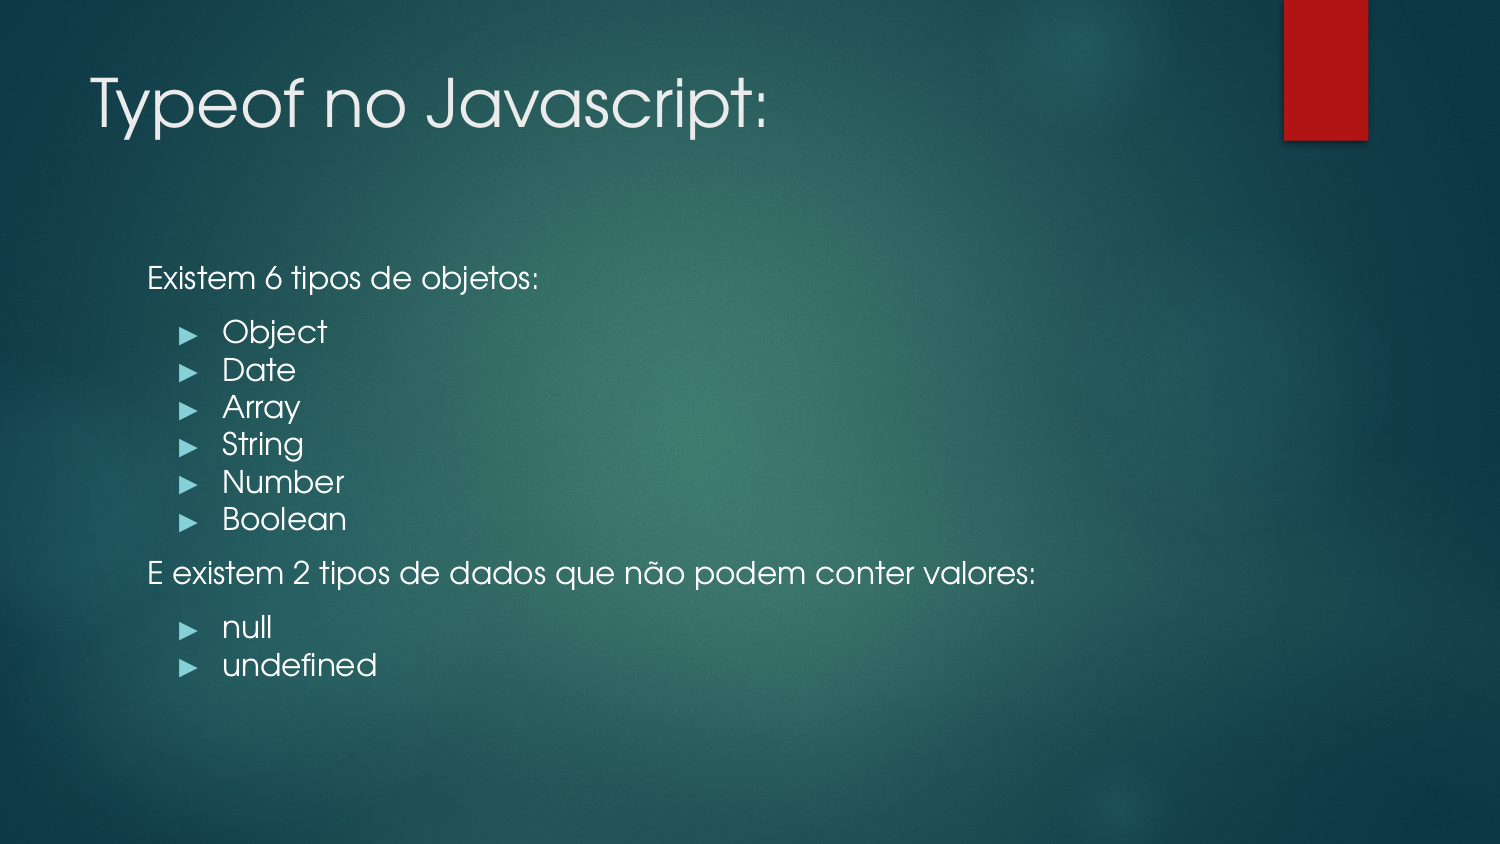

# Typeof no Javascript:
Existem 6 tipos de objetos:
Object
Date
Array
String
Number
Boolean
E existem 2 tipos de dados que não podem conter valores:
null
undefined